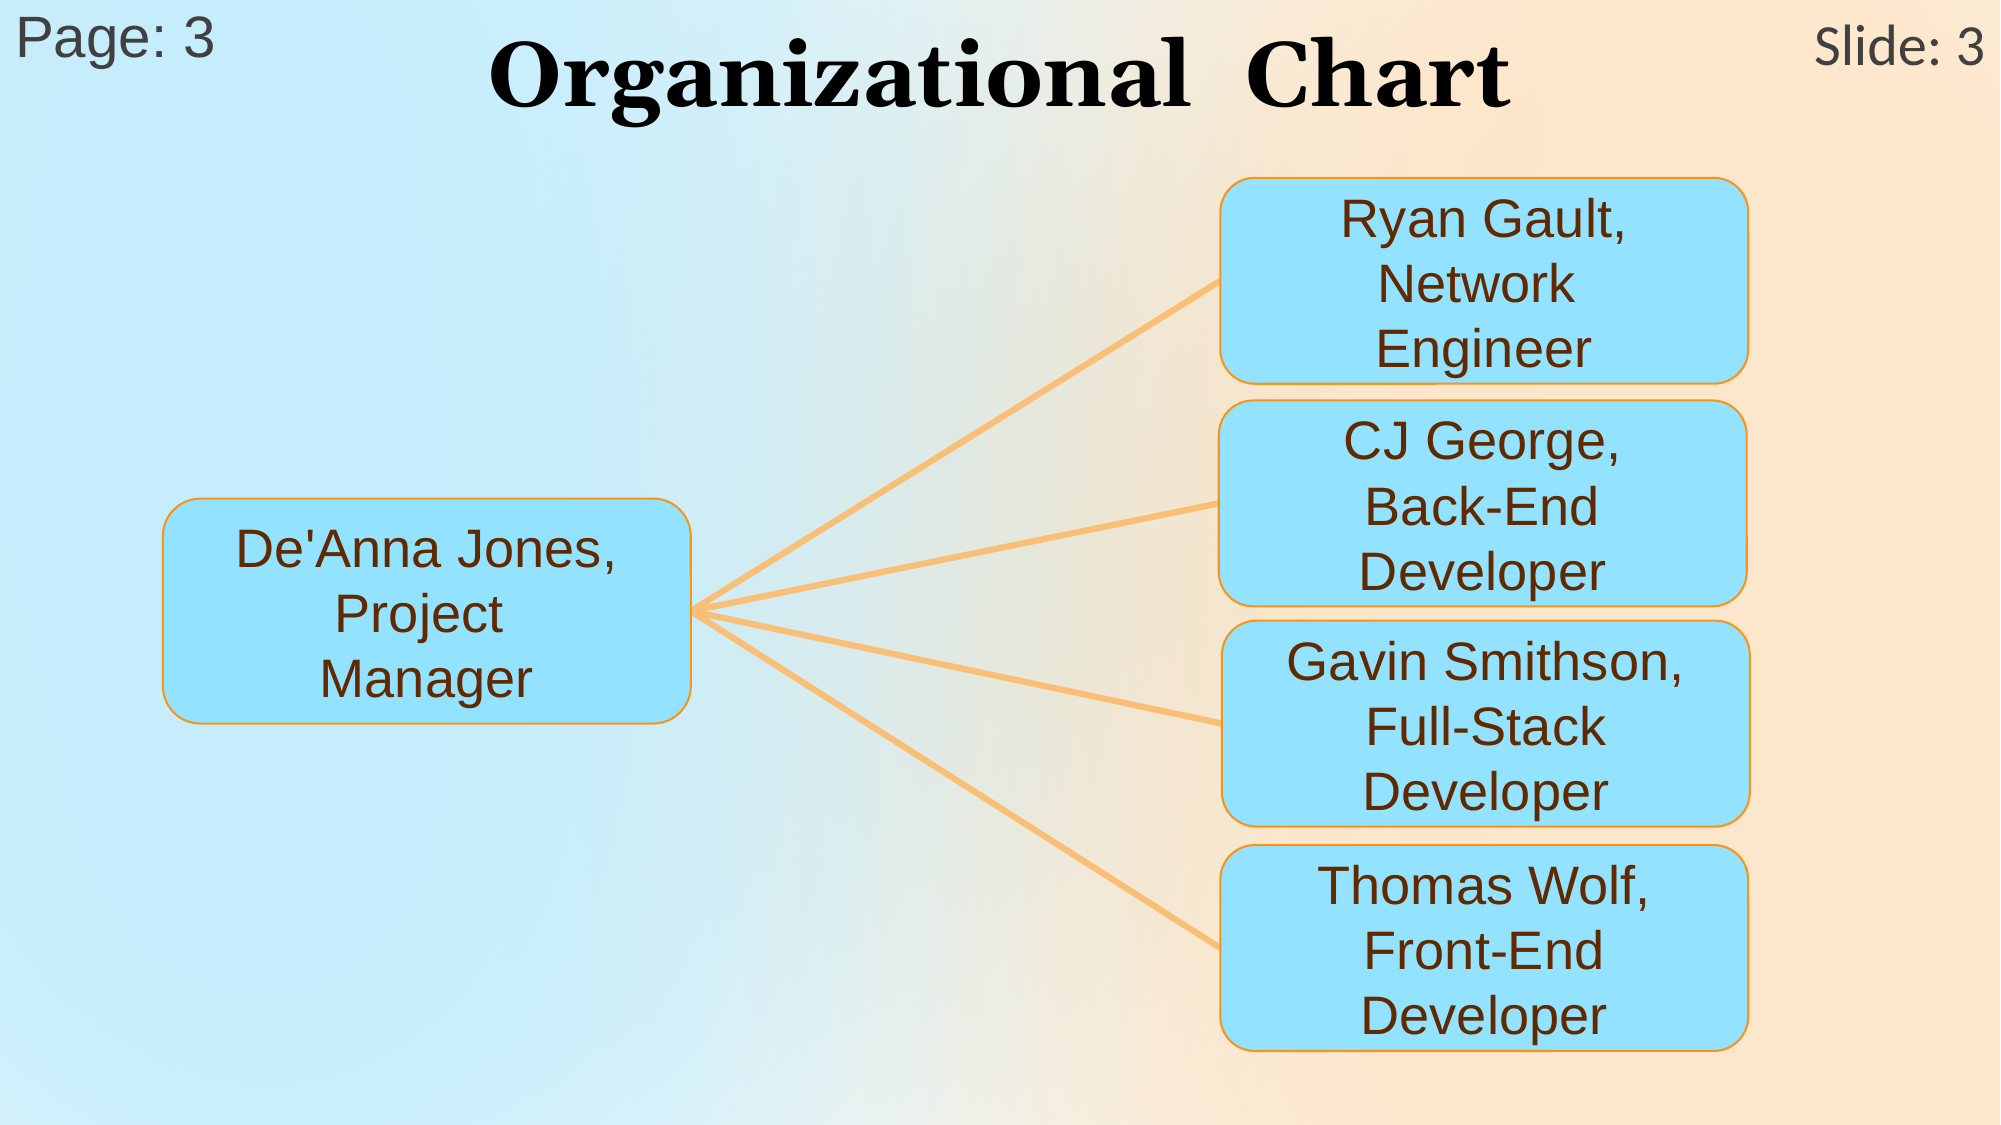

Page: 3
# Organizational  Chart
Ryan Gault,
Network
Engineer
CJ George,
Back-End Developer
De'Anna Jones,
Project
Manager
Gavin Smithson,
Full-Stack Developer
Thomas Wolf,
Front-End Developer